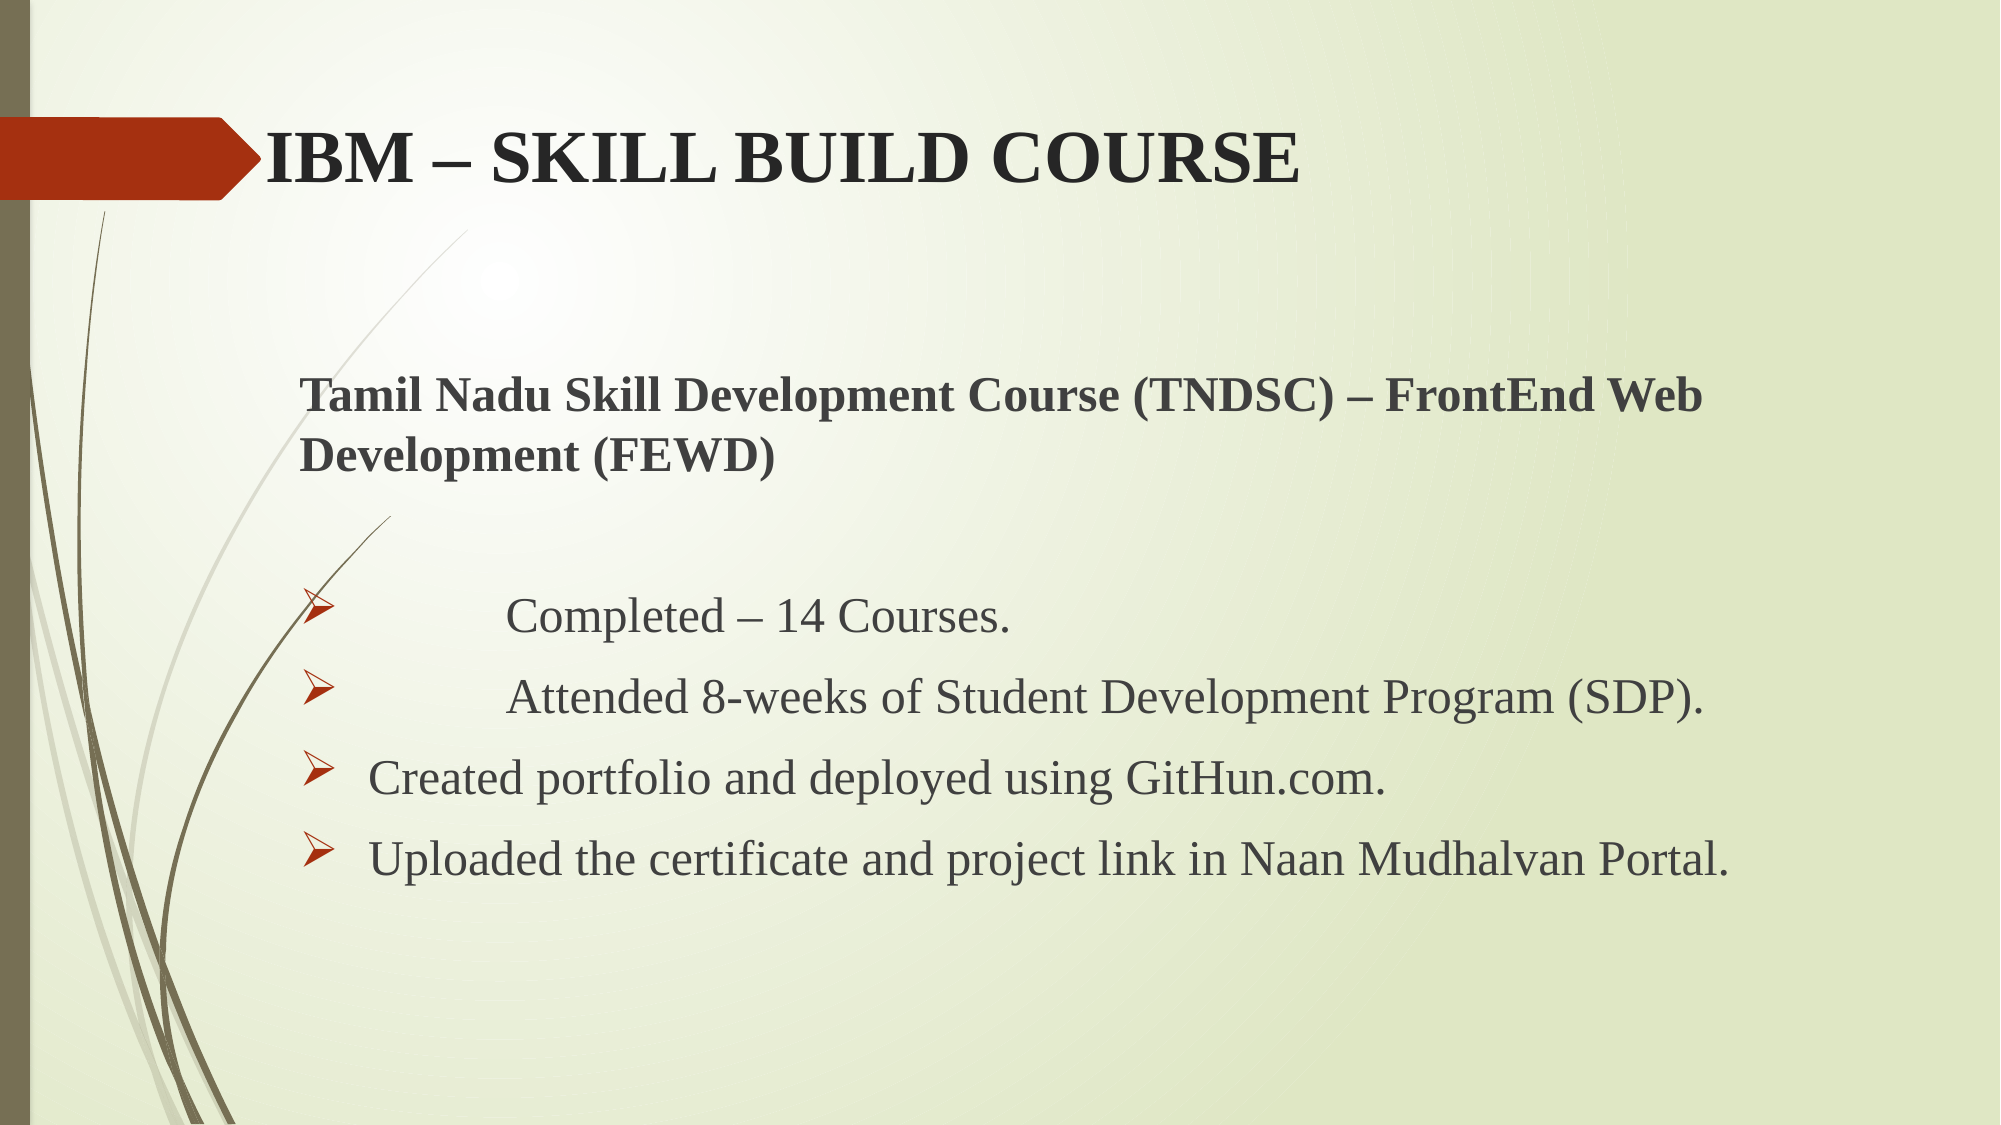

# IBM – SKILL BUILD COURSE
Tamil Nadu Skill Development Course (TNDSC) – FrontEnd Web Development (FEWD)

	Completed – 14 Courses.
	Attended 8-weeks of Student Development Program (SDP).
 Created portfolio and deployed using GitHun.com.
 Uploaded the certificate and project link in Naan Mudhalvan Portal.